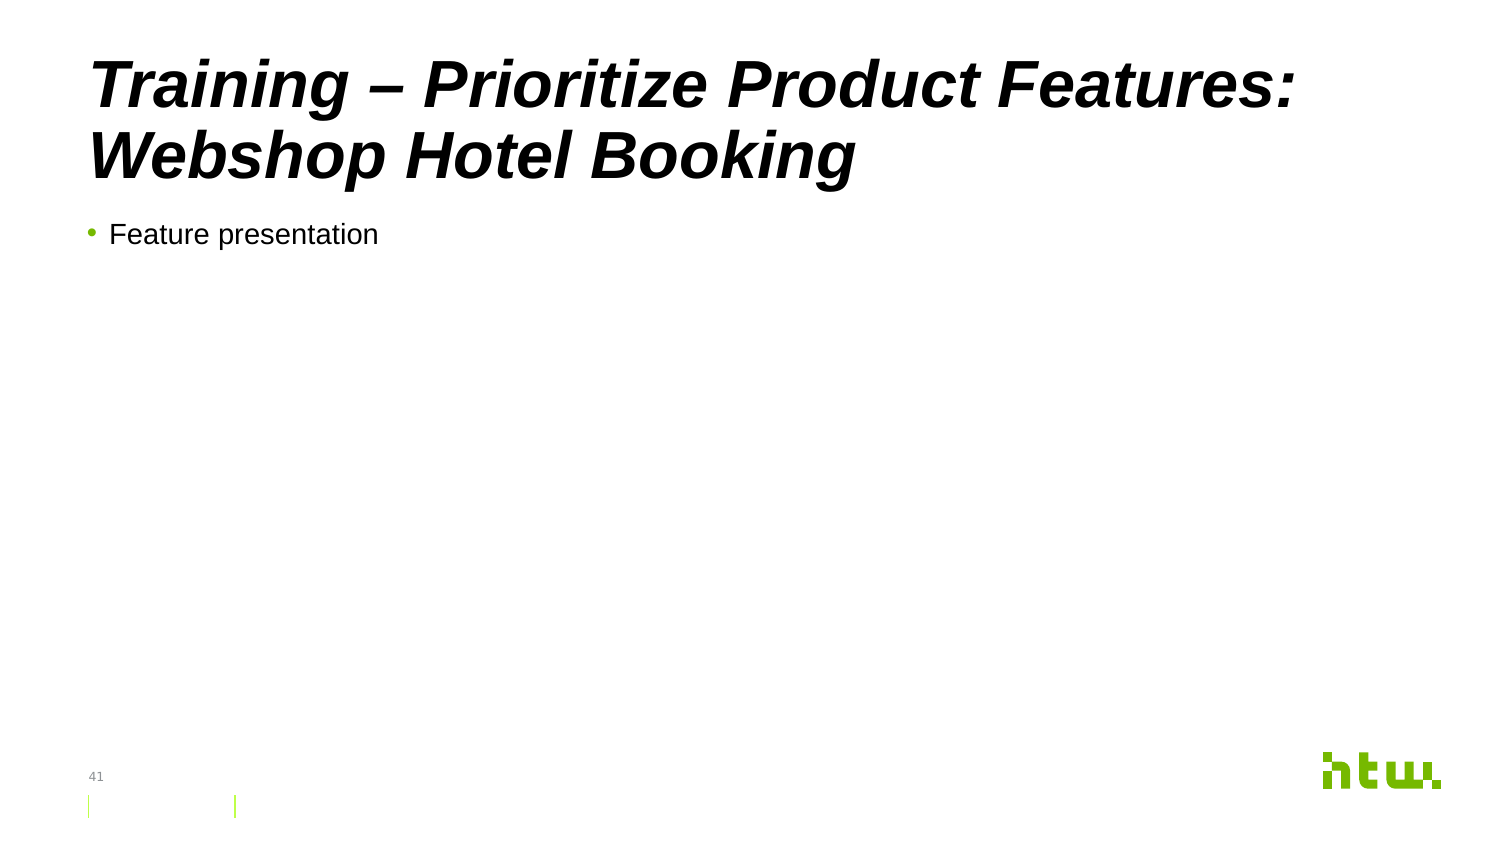

# Training – Prioritize Product Features: Webshop Hotel Booking
Feature presentation
41